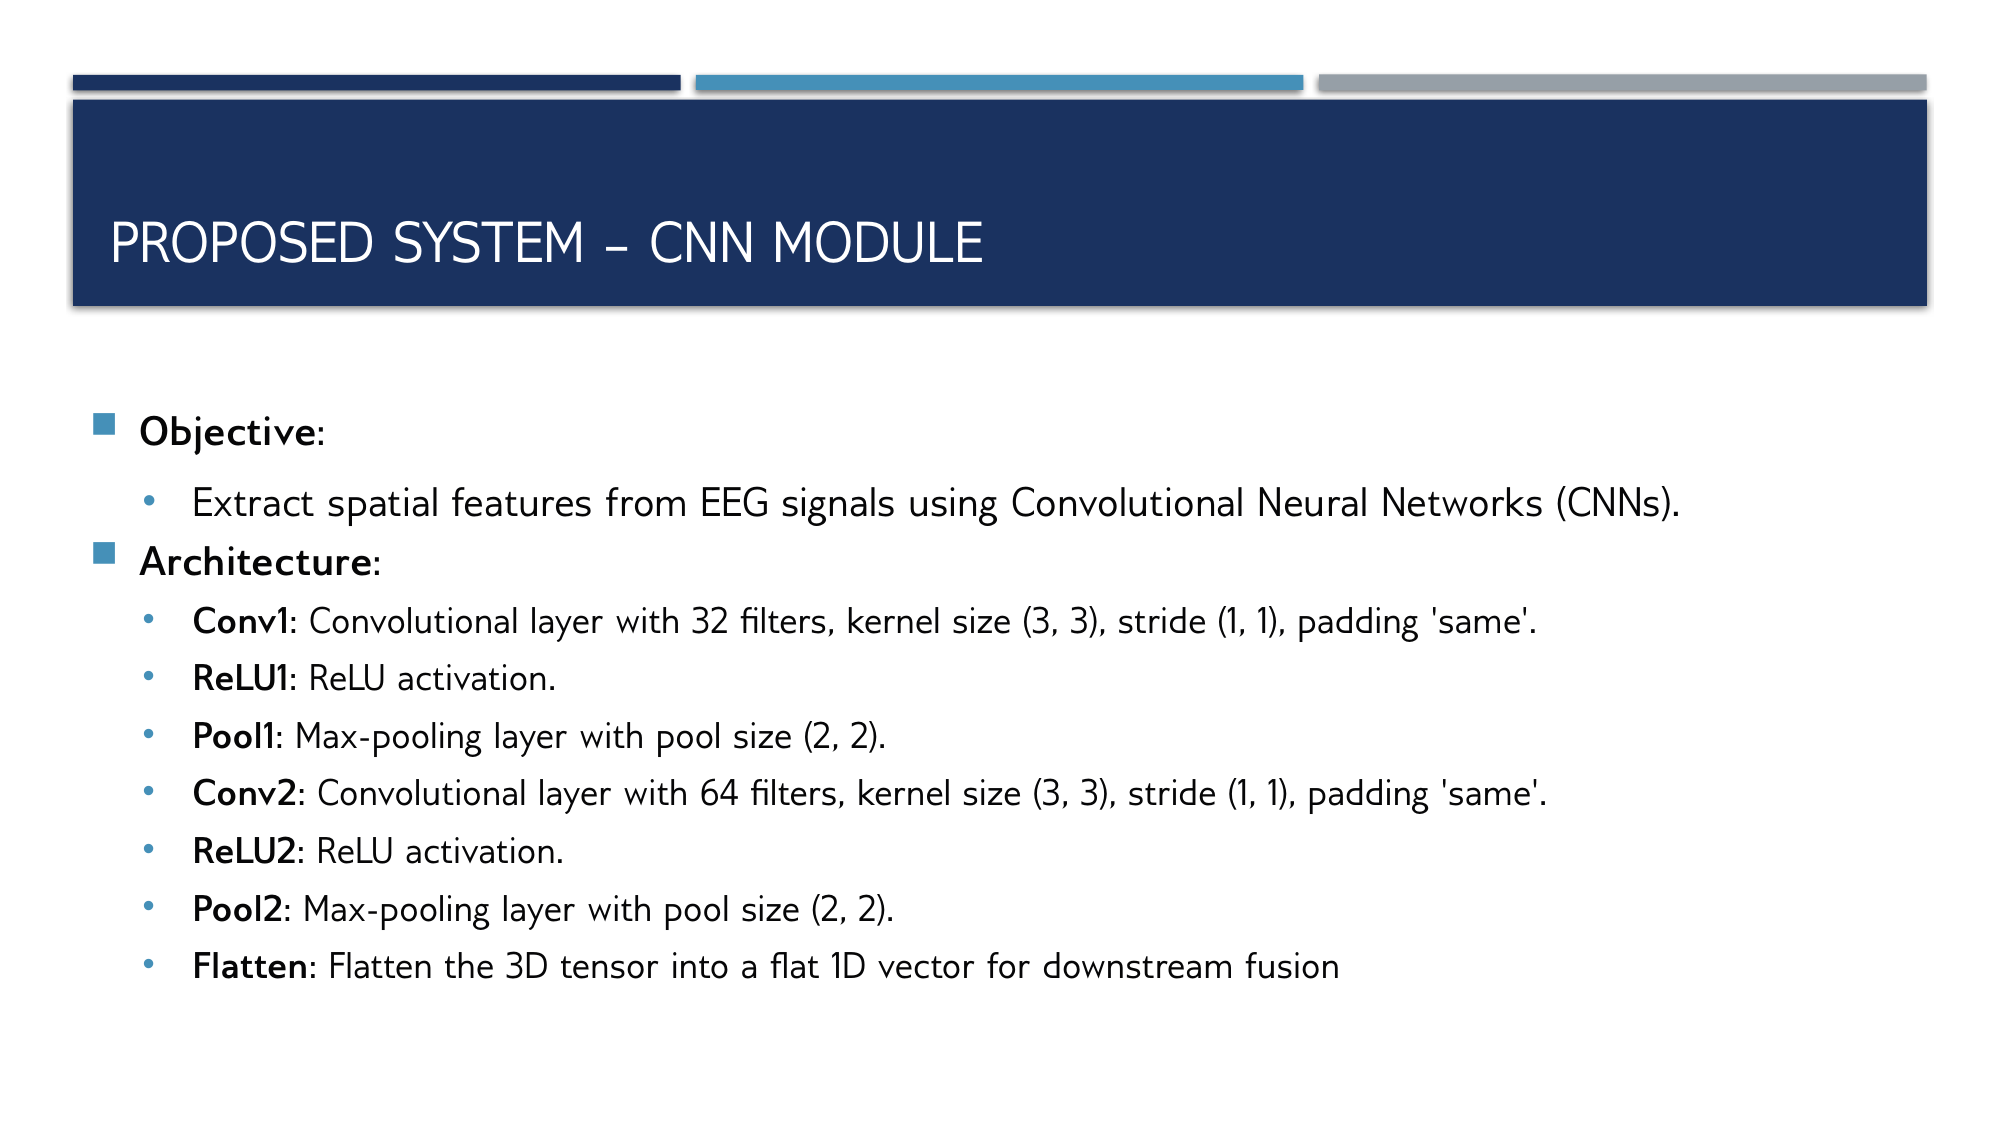

# Proposed system – CNN MODULE
Objective:
Extract spatial features from EEG signals using Convolutional Neural Networks (CNNs).
Architecture:
Conv1: Convolutional layer with 32 filters, kernel size (3, 3), stride (1, 1), padding 'same'.
ReLU1: ReLU activation.
Pool1: Max-pooling layer with pool size (2, 2).
Conv2: Convolutional layer with 64 filters, kernel size (3, 3), stride (1, 1), padding 'same'.
ReLU2: ReLU activation.
Pool2: Max-pooling layer with pool size (2, 2).
Flatten: Flatten the 3D tensor into a flat 1D vector for downstream fusion